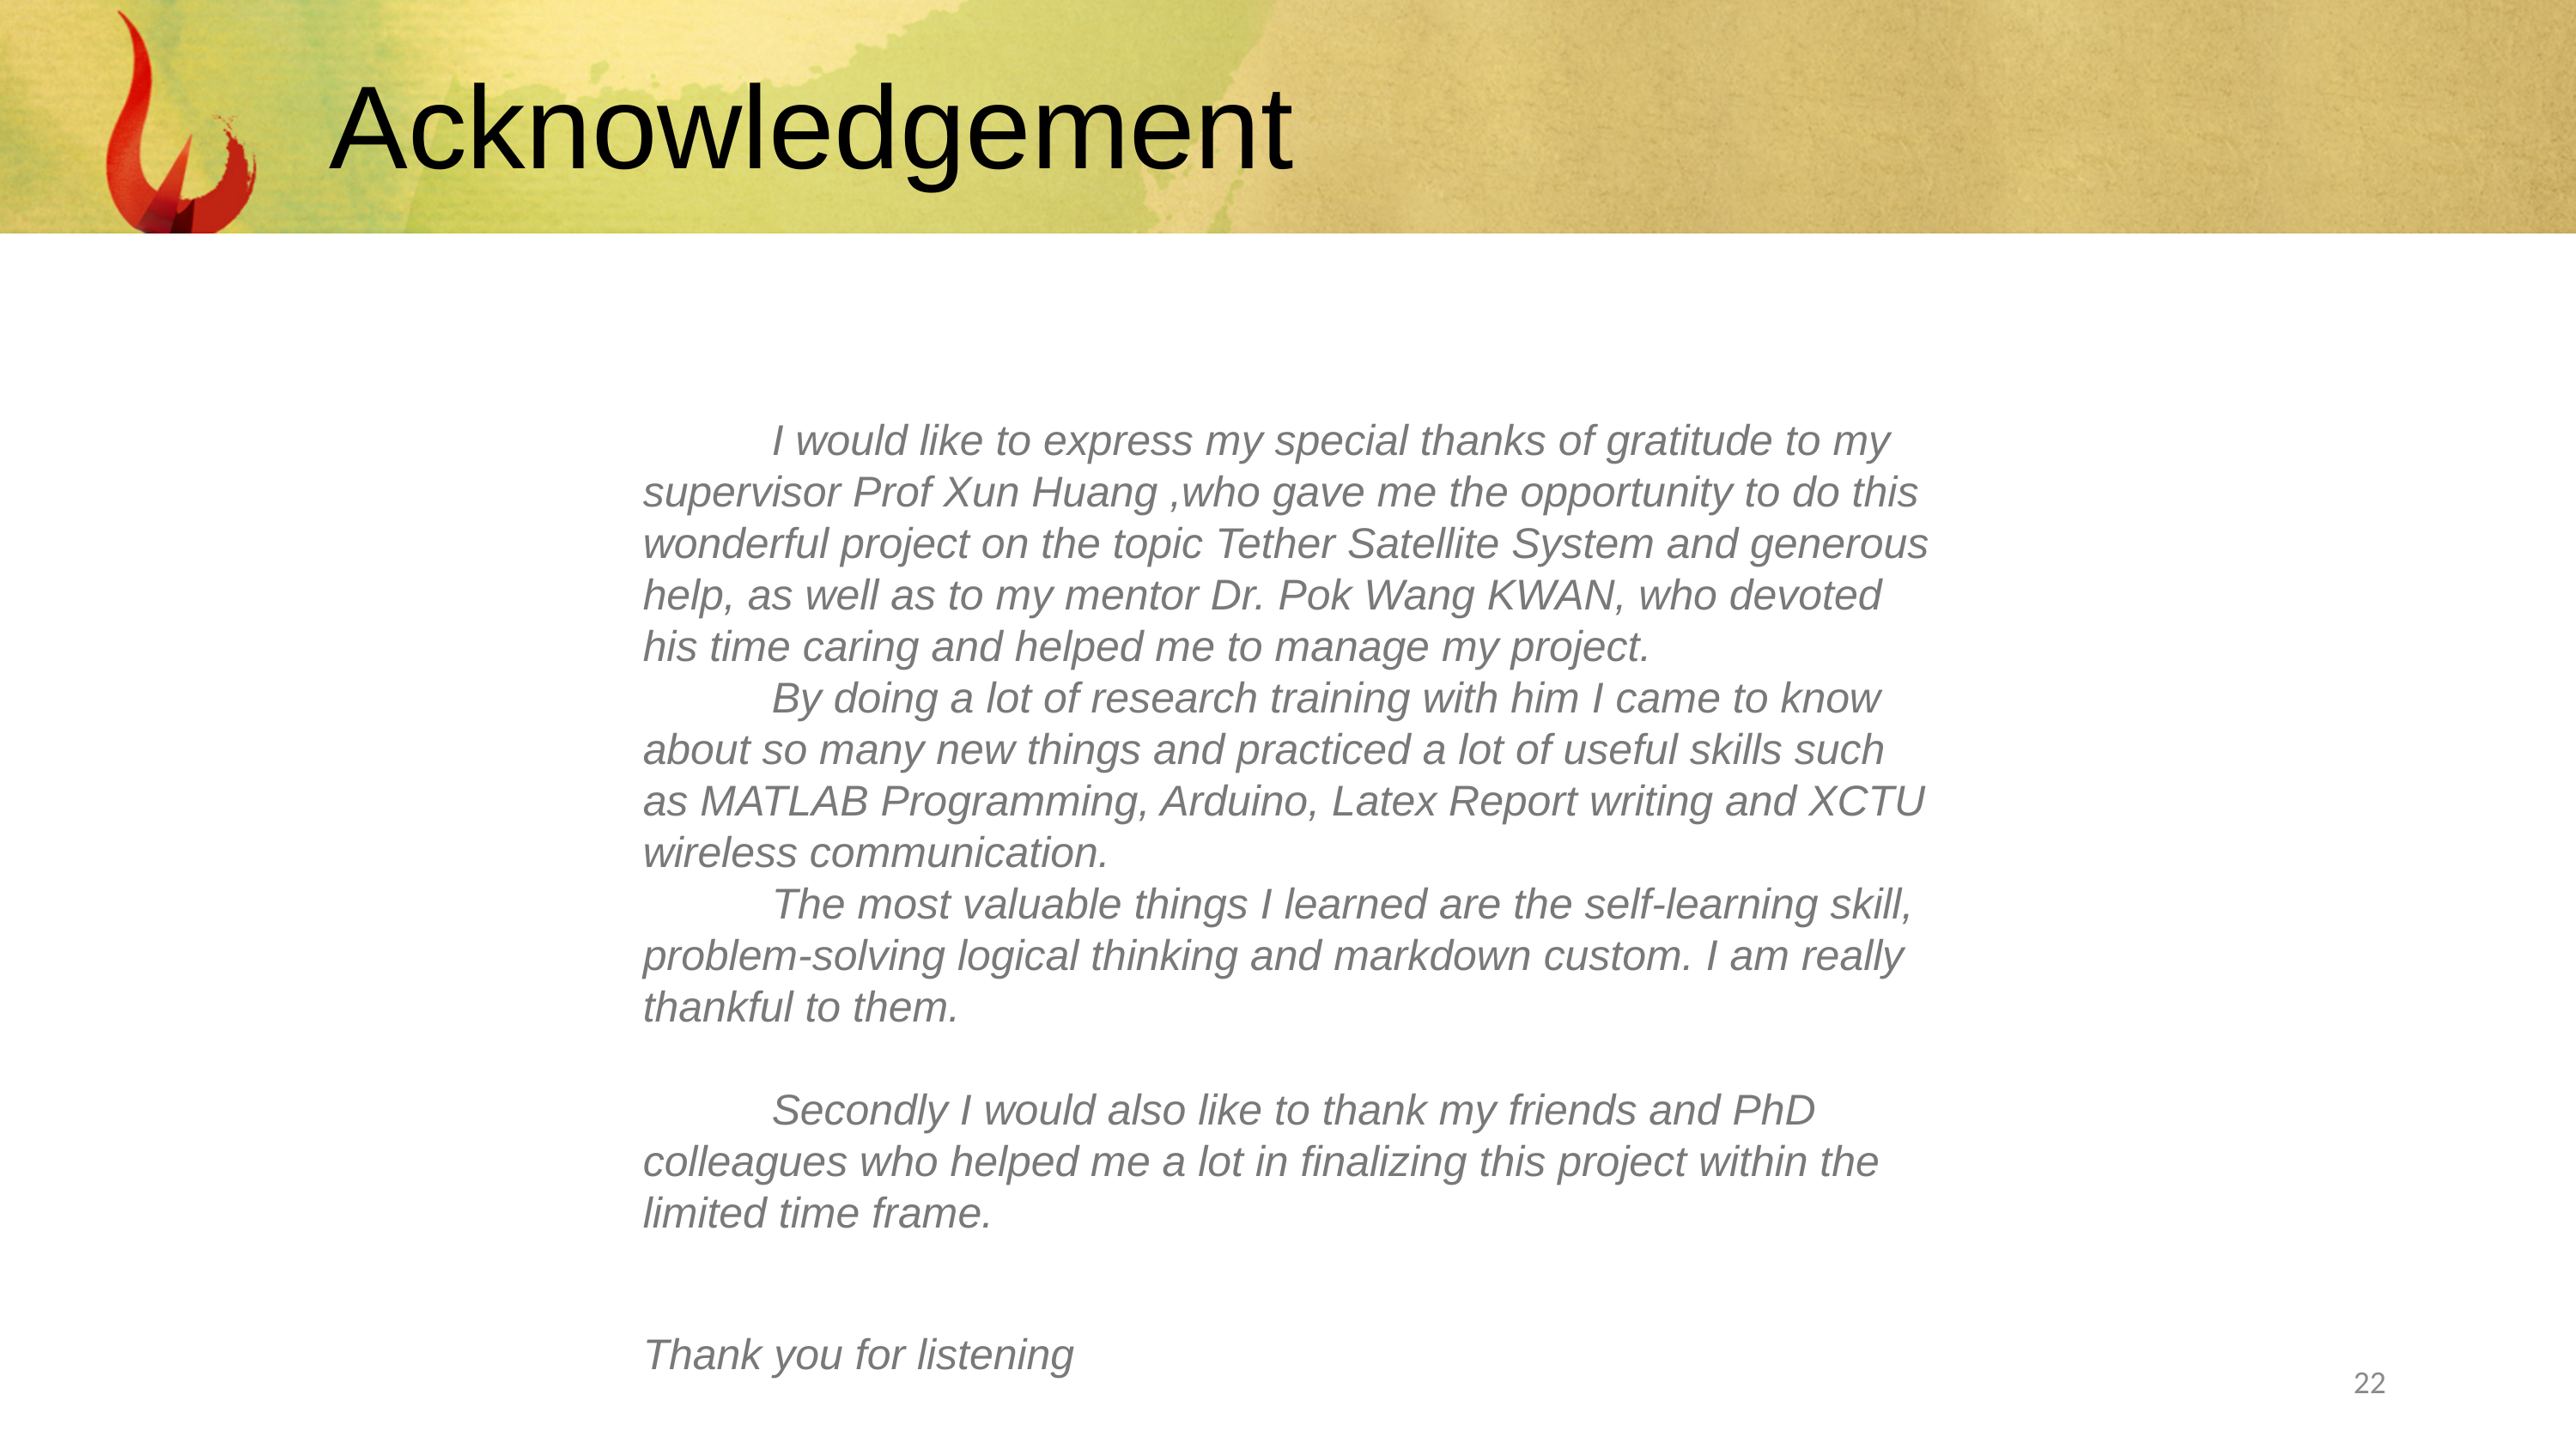

# Acknowledgement
	I would like to express my special thanks of gratitude to my supervisor Prof Xun Huang ,who gave me the opportunity to do this wonderful project on the topic Tether Satellite System and generous help, as well as to my mentor Dr. Pok Wang KWAN, who devoted his time caring and helped me to manage my project.
	By doing a lot of research training with him I came to know about so many new things and practiced a lot of useful skills such as MATLAB Programming, Arduino, Latex Report writing and XCTU wireless communication.
	The most valuable things I learned are the self-learning skill, problem-solving logical thinking and markdown custom. I am really thankful to them.
	Secondly I would also like to thank my friends and PhD colleagues who helped me a lot in finalizing this project within the limited time frame.

										Thank you for listening

22